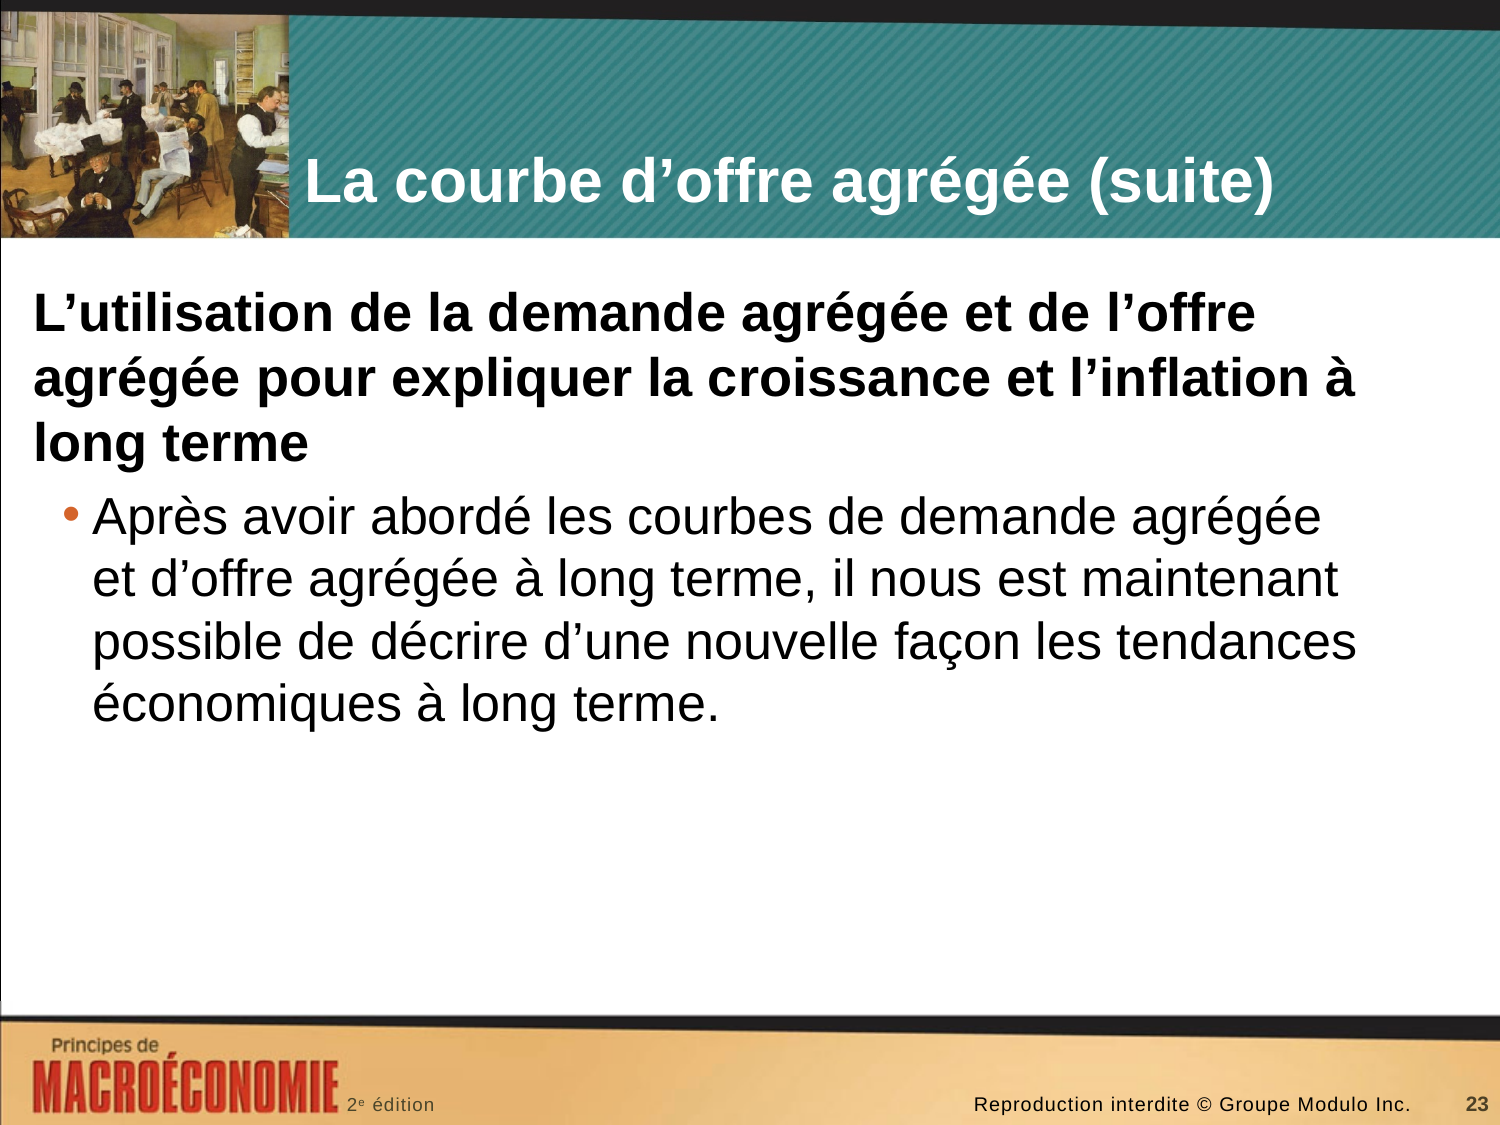

# La courbe d’offre agrégée (suite)
L’utilisation de la demande agrégée et de l’offre agrégée pour expliquer la croissance et l’inflation à long terme
Après avoir abordé les courbes de demande agrégée    et d’offre agrégée à long terme, il nous est maintenant possible de décrire d’une nouvelle façon les tendances économiques à long terme.
23